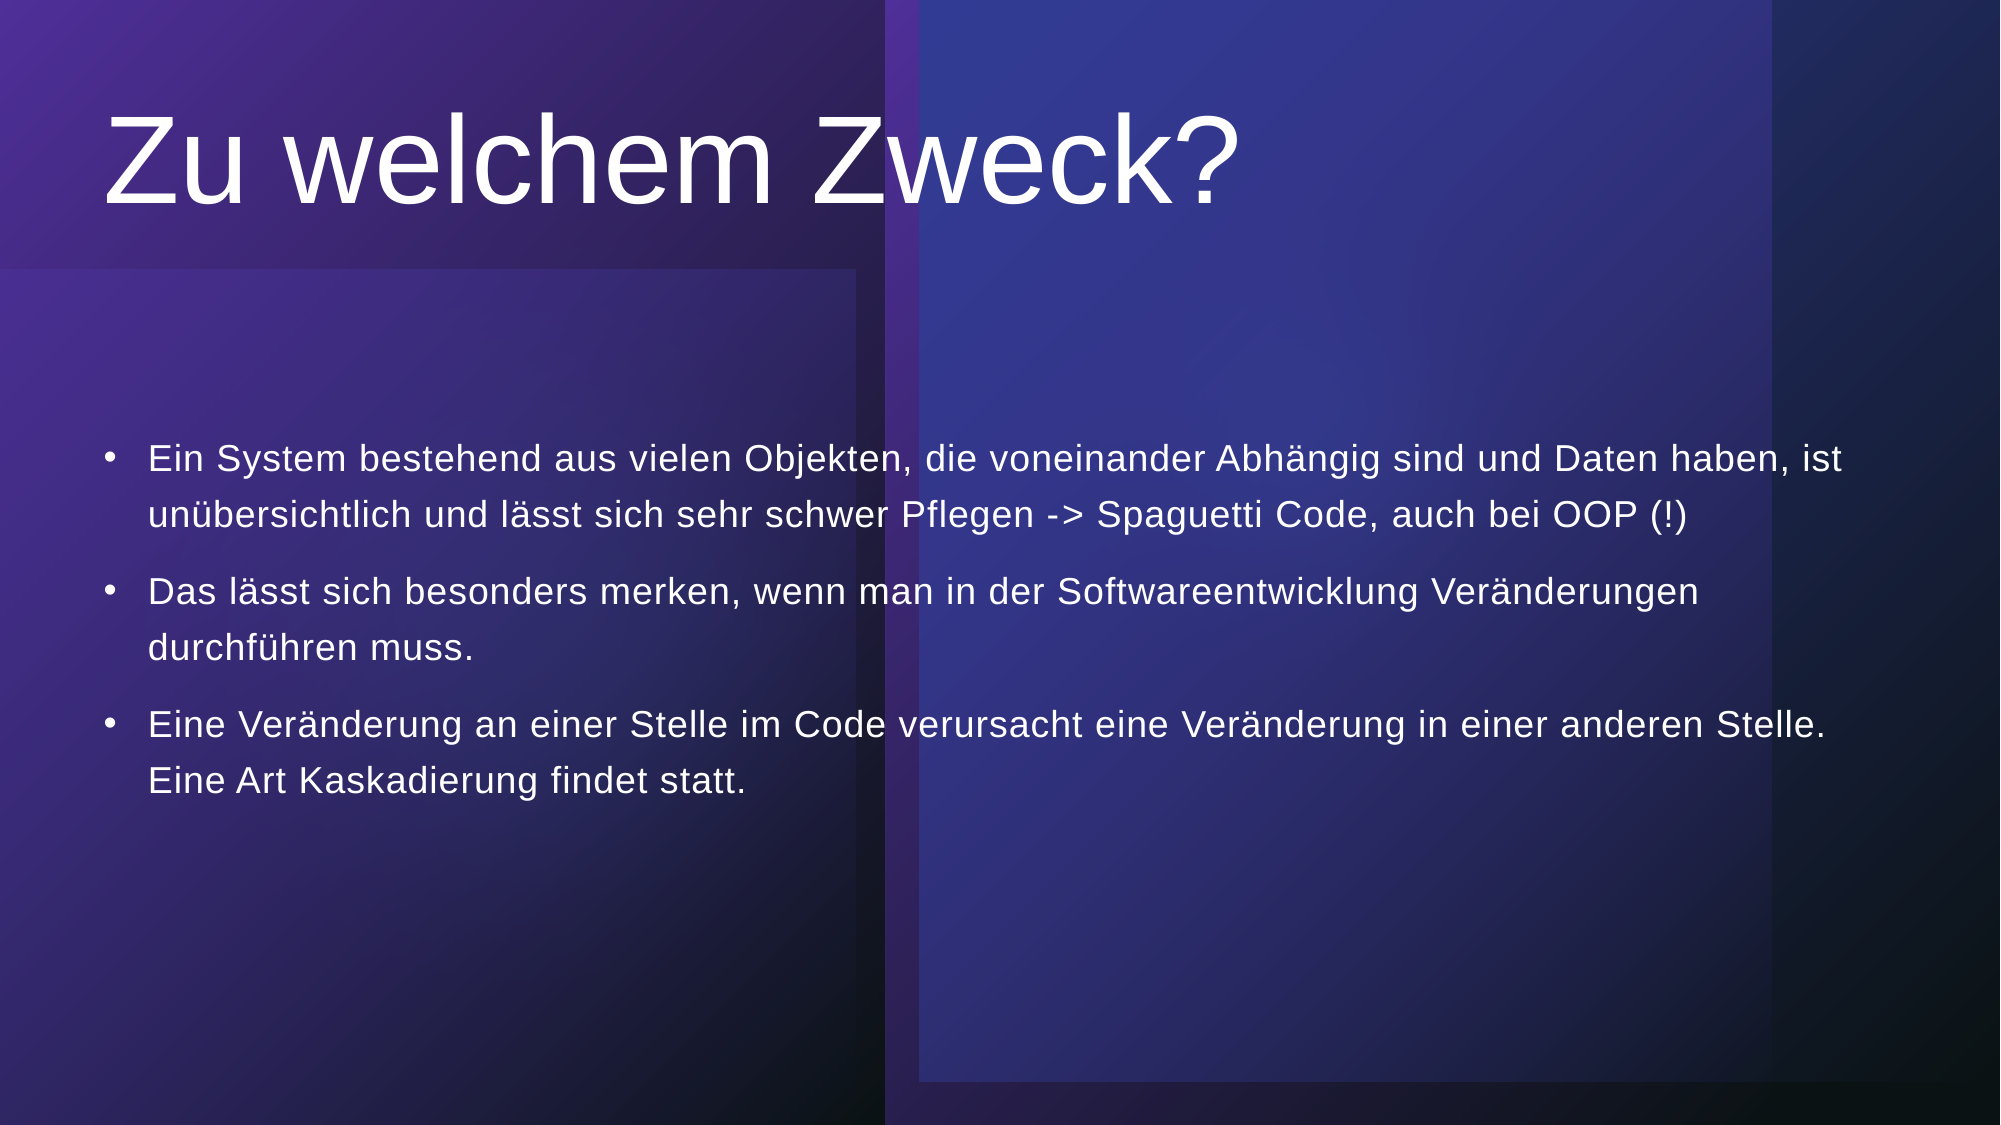

# Zu welchem Zweck?
Ein System bestehend aus vielen Objekten, die voneinander Abhängig sind und Daten haben, ist unübersichtlich und lässt sich sehr schwer Pflegen -> Spaguetti Code, auch bei OOP (!)
Das lässt sich besonders merken, wenn man in der Softwareentwicklung Veränderungen durchführen muss.
Eine Veränderung an einer Stelle im Code verursacht eine Veränderung in einer anderen Stelle. Eine Art Kaskadierung findet statt.